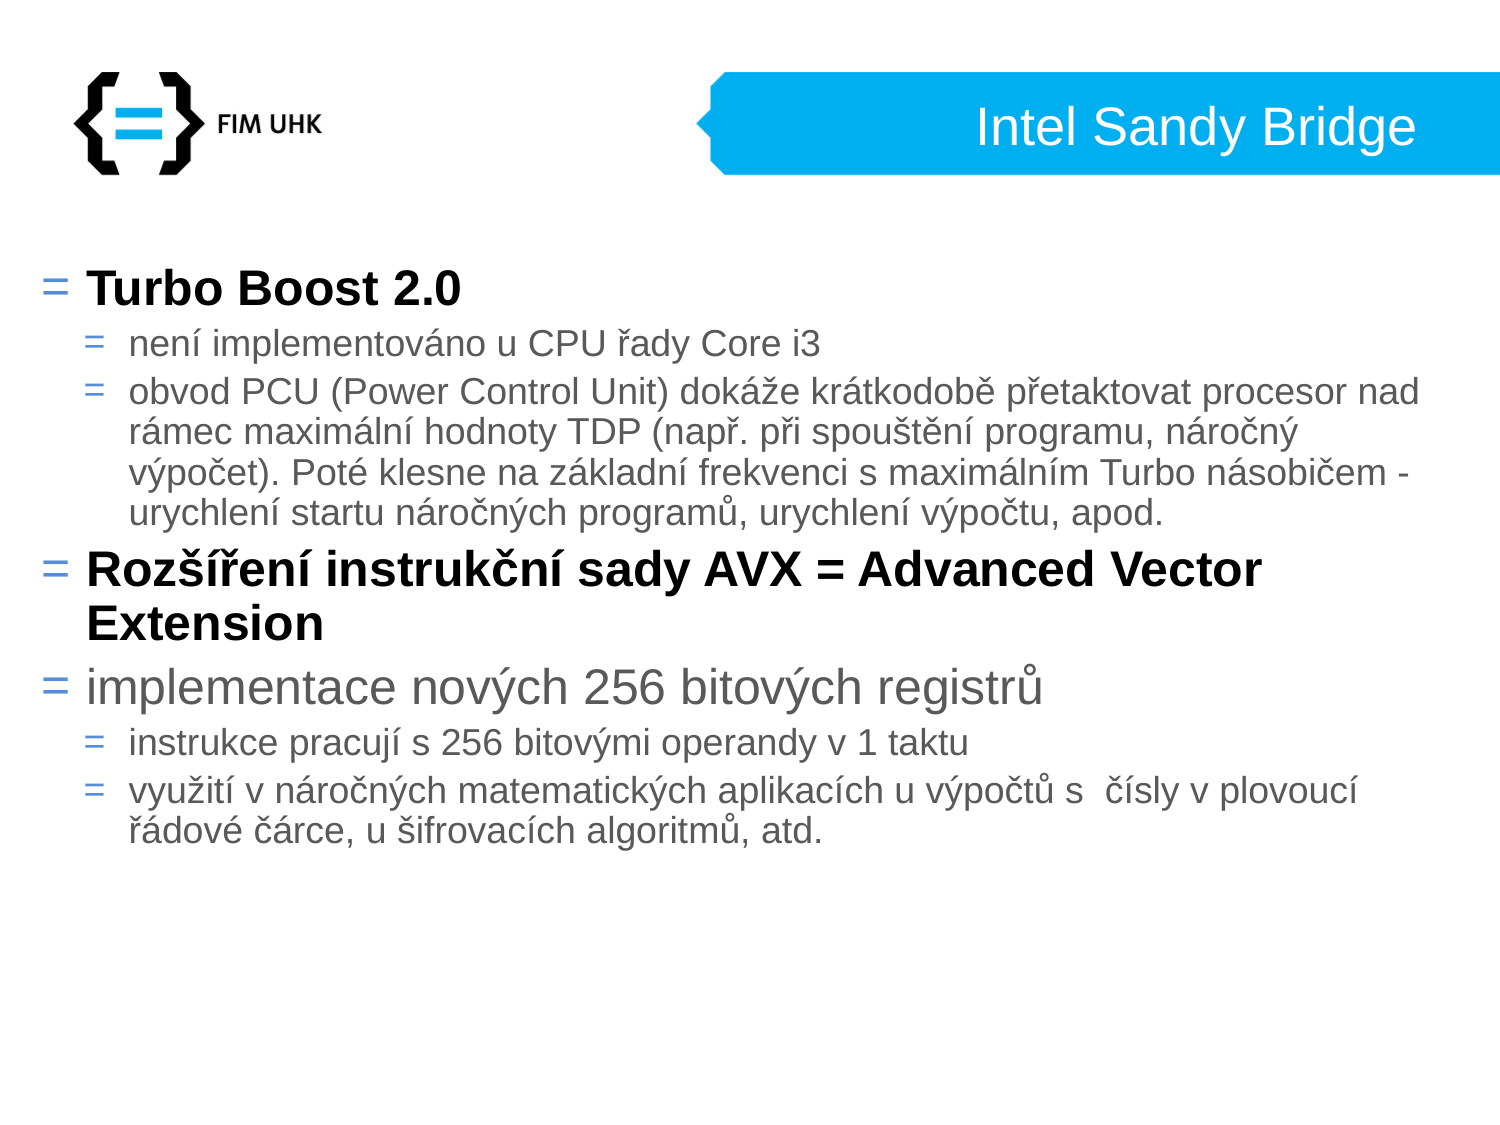

# Intel Sandy Bridge
Turbo Boost 2.0
není implementováno u CPU řady Core i3
obvod PCU (Power Control Unit) dokáže krátkodobě přetaktovat procesor nad rámec maximální hodnoty TDP (např. při spouštění programu, náročný výpočet). Poté klesne na základní frekvenci s maximálním Turbo násobičem - urychlení startu náročných programů, urychlení výpočtu, apod.
Rozšíření instrukční sady AVX = Advanced Vector Extension
implementace nových 256 bitových registrů
instrukce pracují s 256 bitovými operandy v 1 taktu
využití v náročných matematických aplikacích u výpočtů s  čísly v plovoucí řádové čárce, u šifrovacích algoritmů, atd.